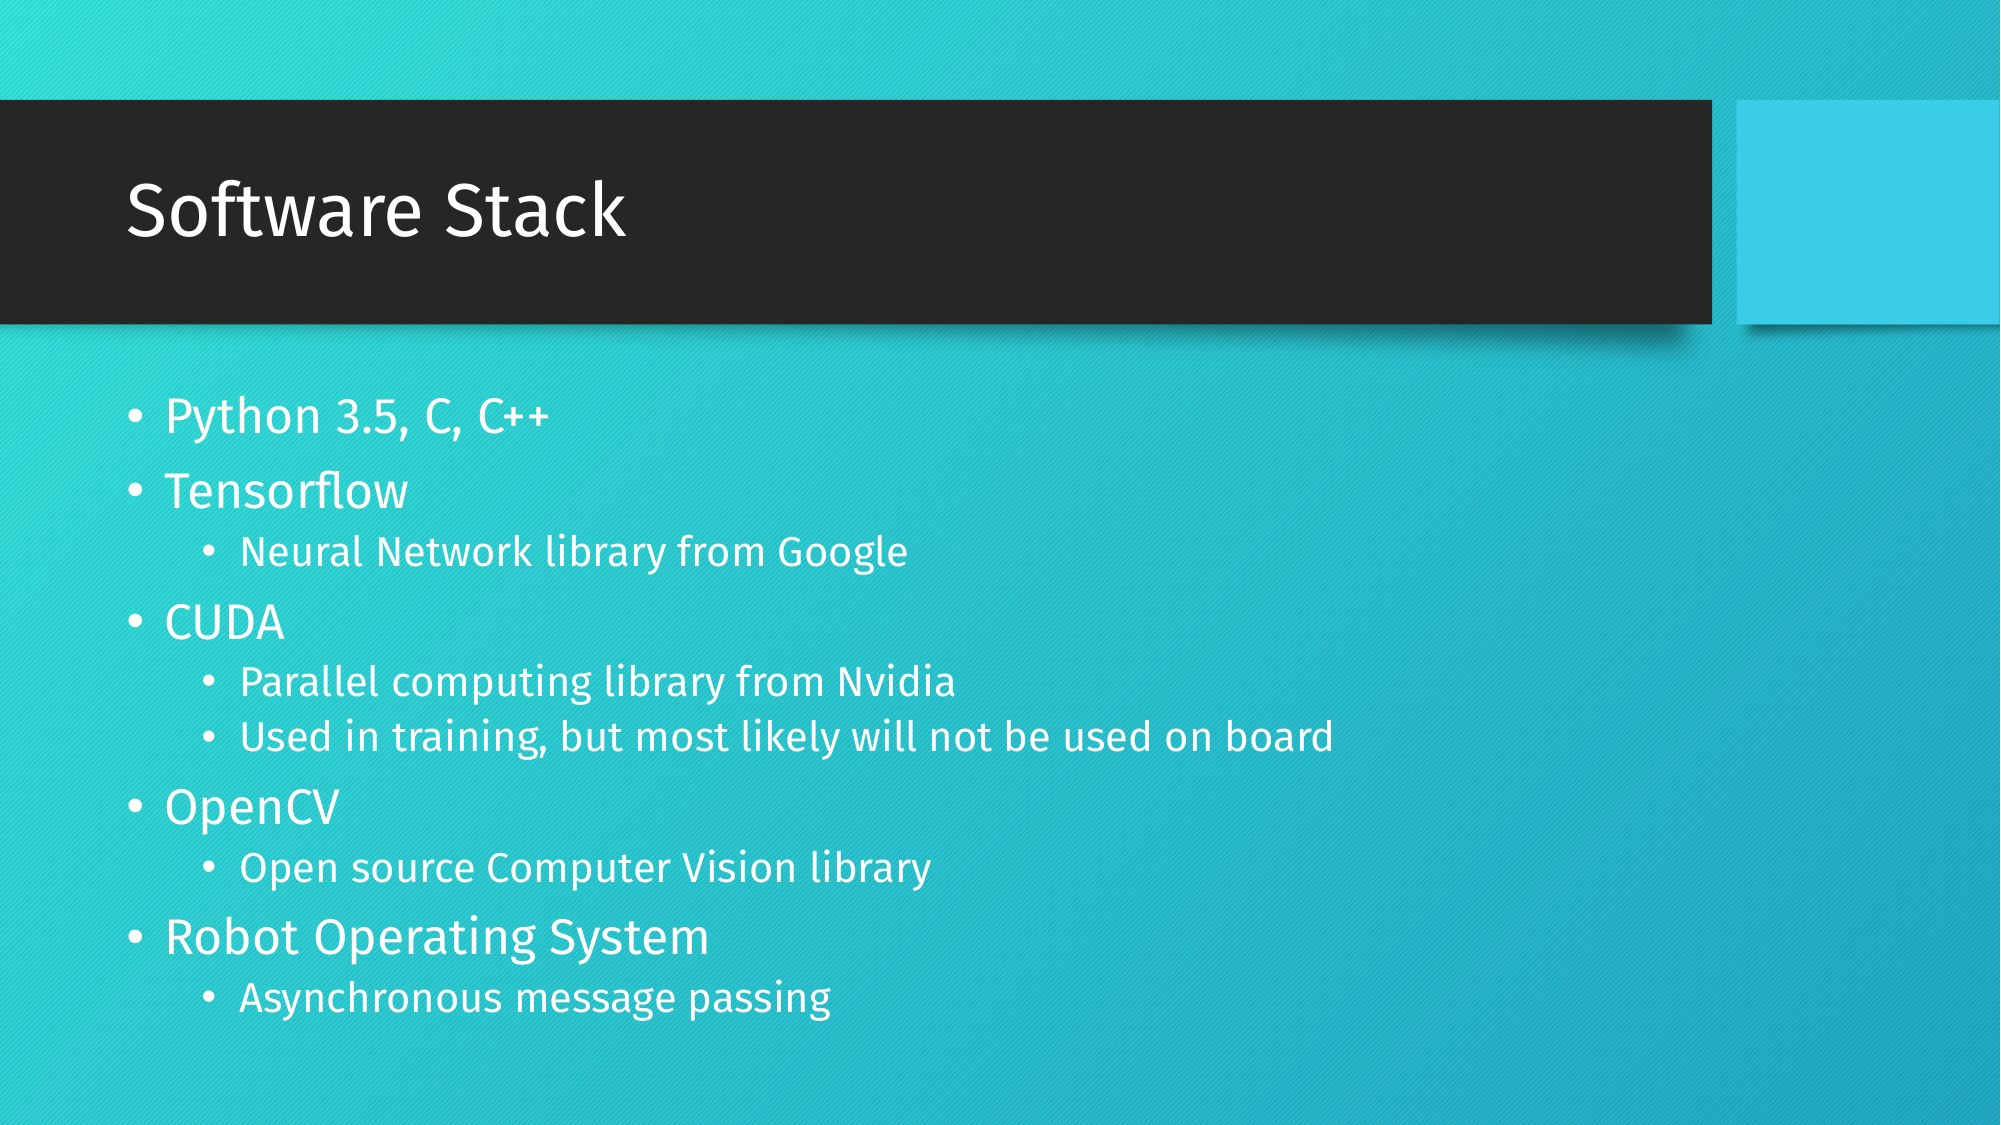

# Software Stack
Python 3.5, C, C++
Tensorflow
Neural Network library from Google
CUDA
Parallel computing library from Nvidia
Used in training, but most likely will not be used on board
OpenCV
Open source Computer Vision library
Robot Operating System
Asynchronous message passing